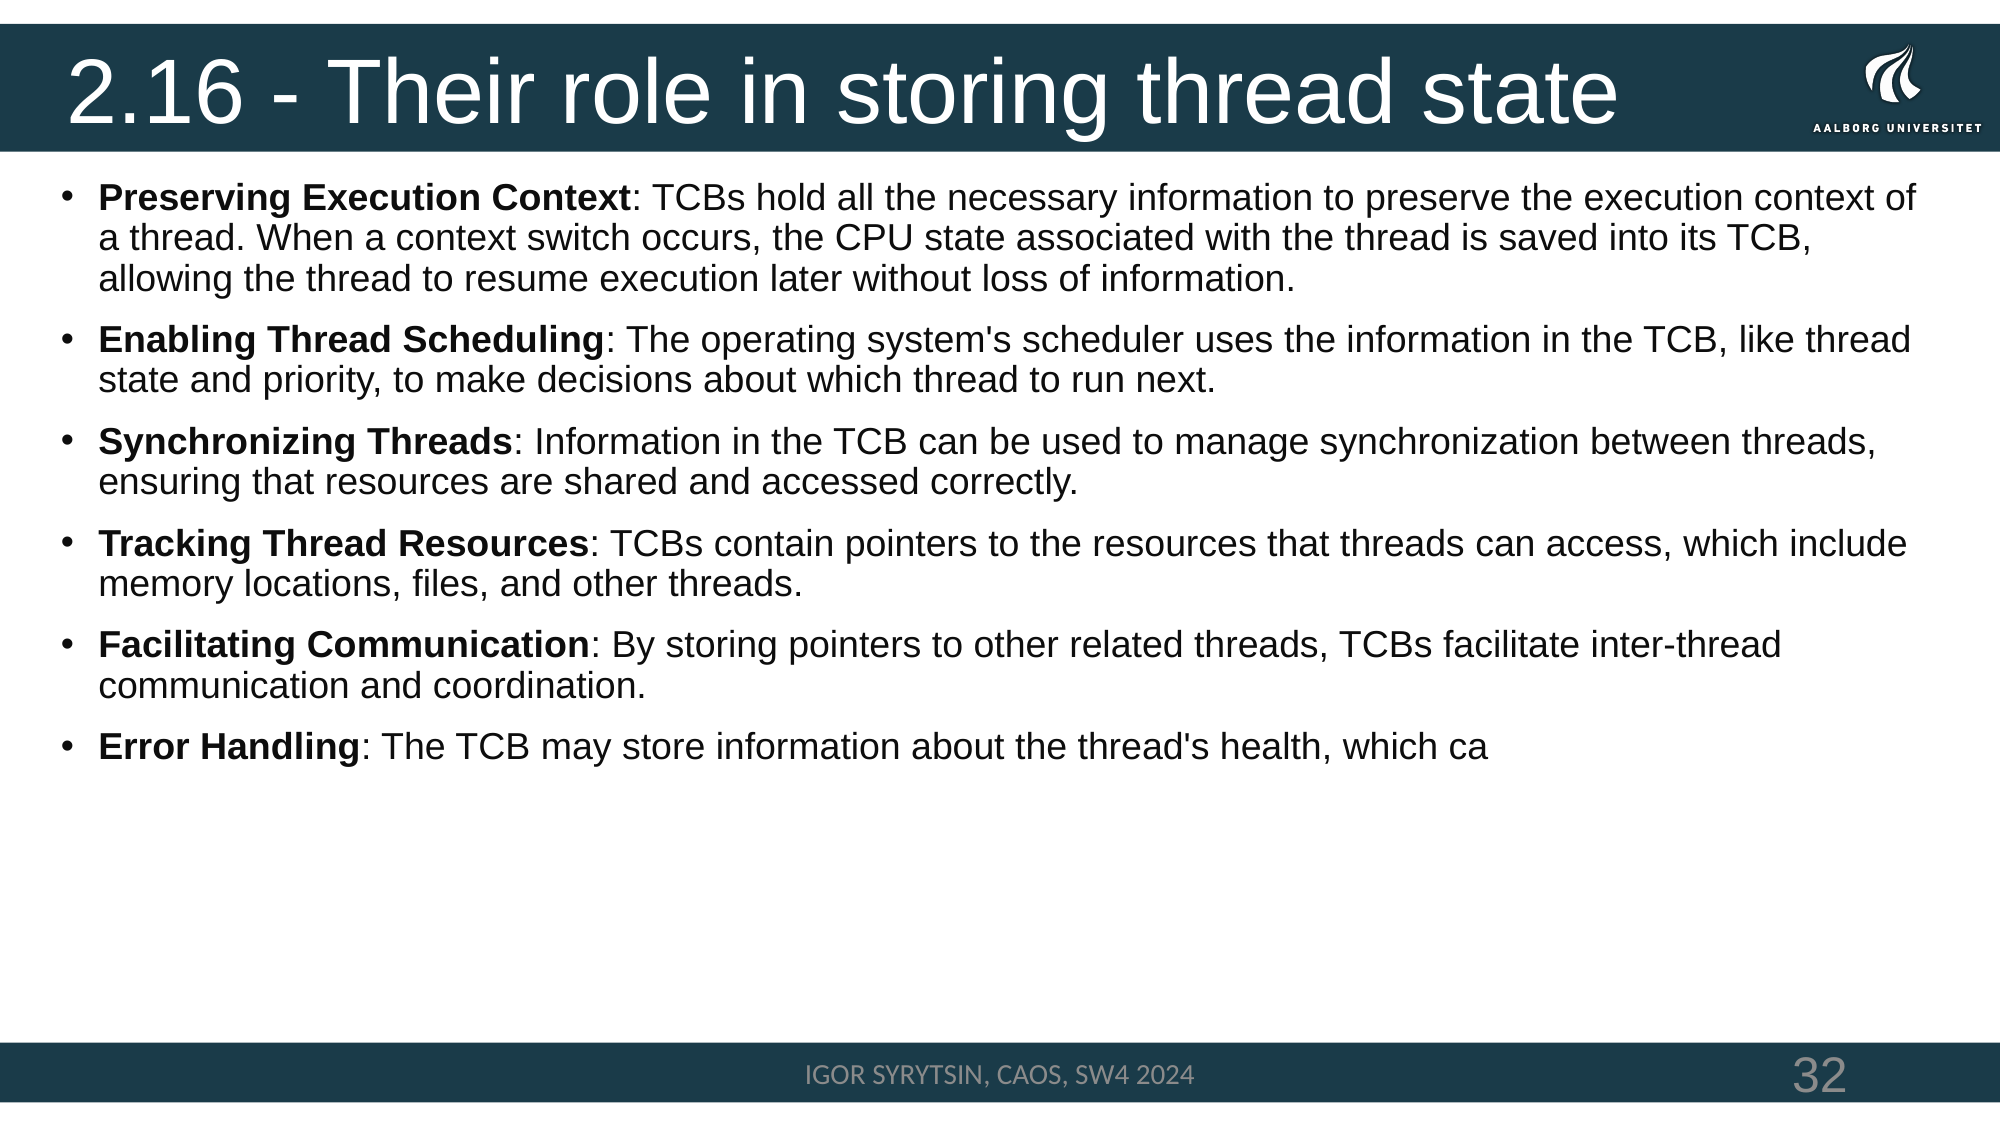

# 2.16 - Their role in storing thread state
Preserving Execution Context: TCBs hold all the necessary information to preserve the execution context of a thread. When a context switch occurs, the CPU state associated with the thread is saved into its TCB, allowing the thread to resume execution later without loss of information.
Enabling Thread Scheduling: The operating system's scheduler uses the information in the TCB, like thread state and priority, to make decisions about which thread to run next.
Synchronizing Threads: Information in the TCB can be used to manage synchronization between threads, ensuring that resources are shared and accessed correctly.
Tracking Thread Resources: TCBs contain pointers to the resources that threads can access, which include memory locations, files, and other threads.
Facilitating Communication: By storing pointers to other related threads, TCBs facilitate inter-thread communication and coordination.
Error Handling: The TCB may store information about the thread's health, which ca

IGOR SYRYTSIN, CAOS, SW4 2024